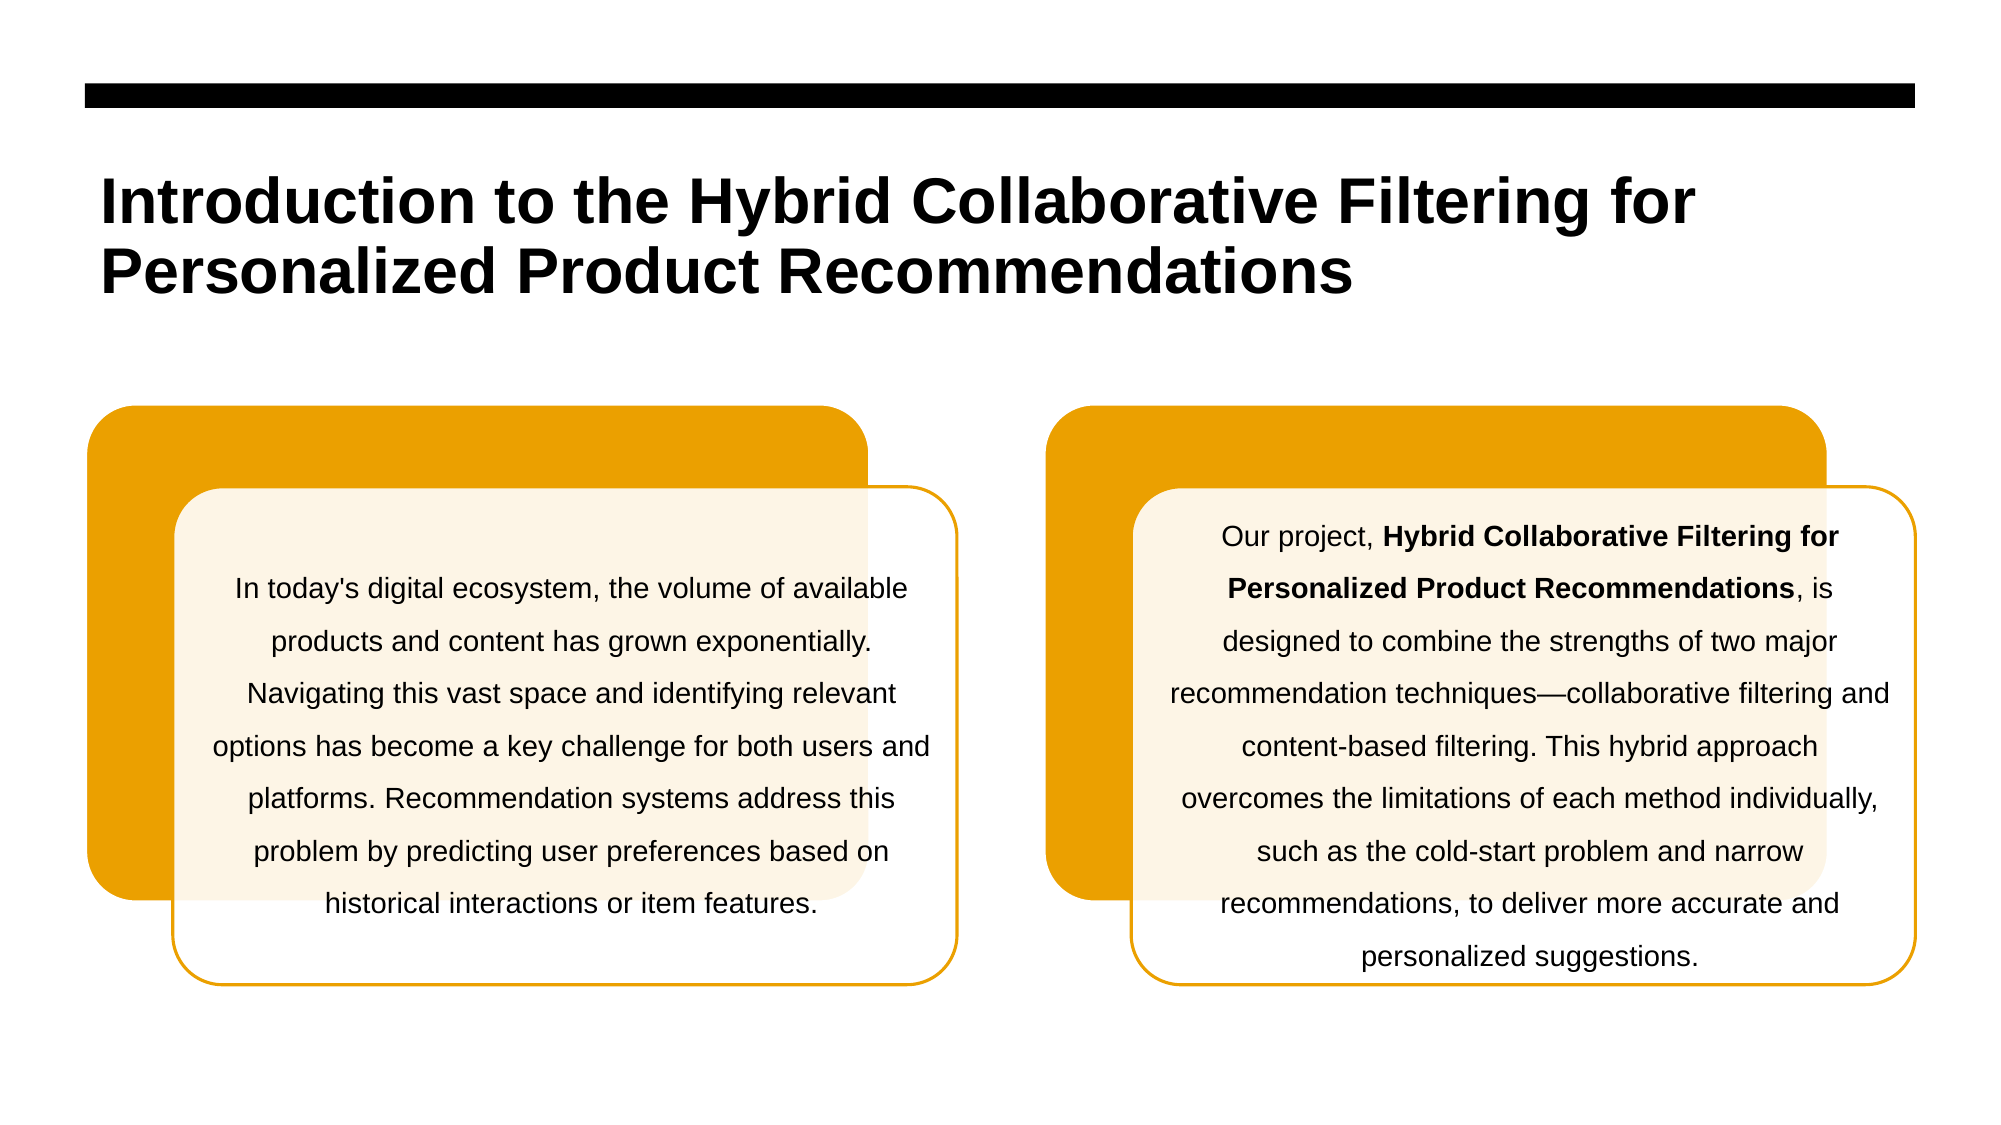

# Introduction to the Hybrid Collaborative Filtering for Personalized Product Recommendations
In today's digital ecosystem, the volume of available products and content has grown exponentially. Navigating this vast space and identifying relevant options has become a key challenge for both users and platforms. Recommendation systems address this problem by predicting user preferences based on historical interactions or item features.
Our project, Hybrid Collaborative Filtering for Personalized Product Recommendations, is designed to combine the strengths of two major recommendation techniques—collaborative filtering and content-based filtering. This hybrid approach overcomes the limitations of each method individually, such as the cold-start problem and narrow recommendations, to deliver more accurate and personalized suggestions.